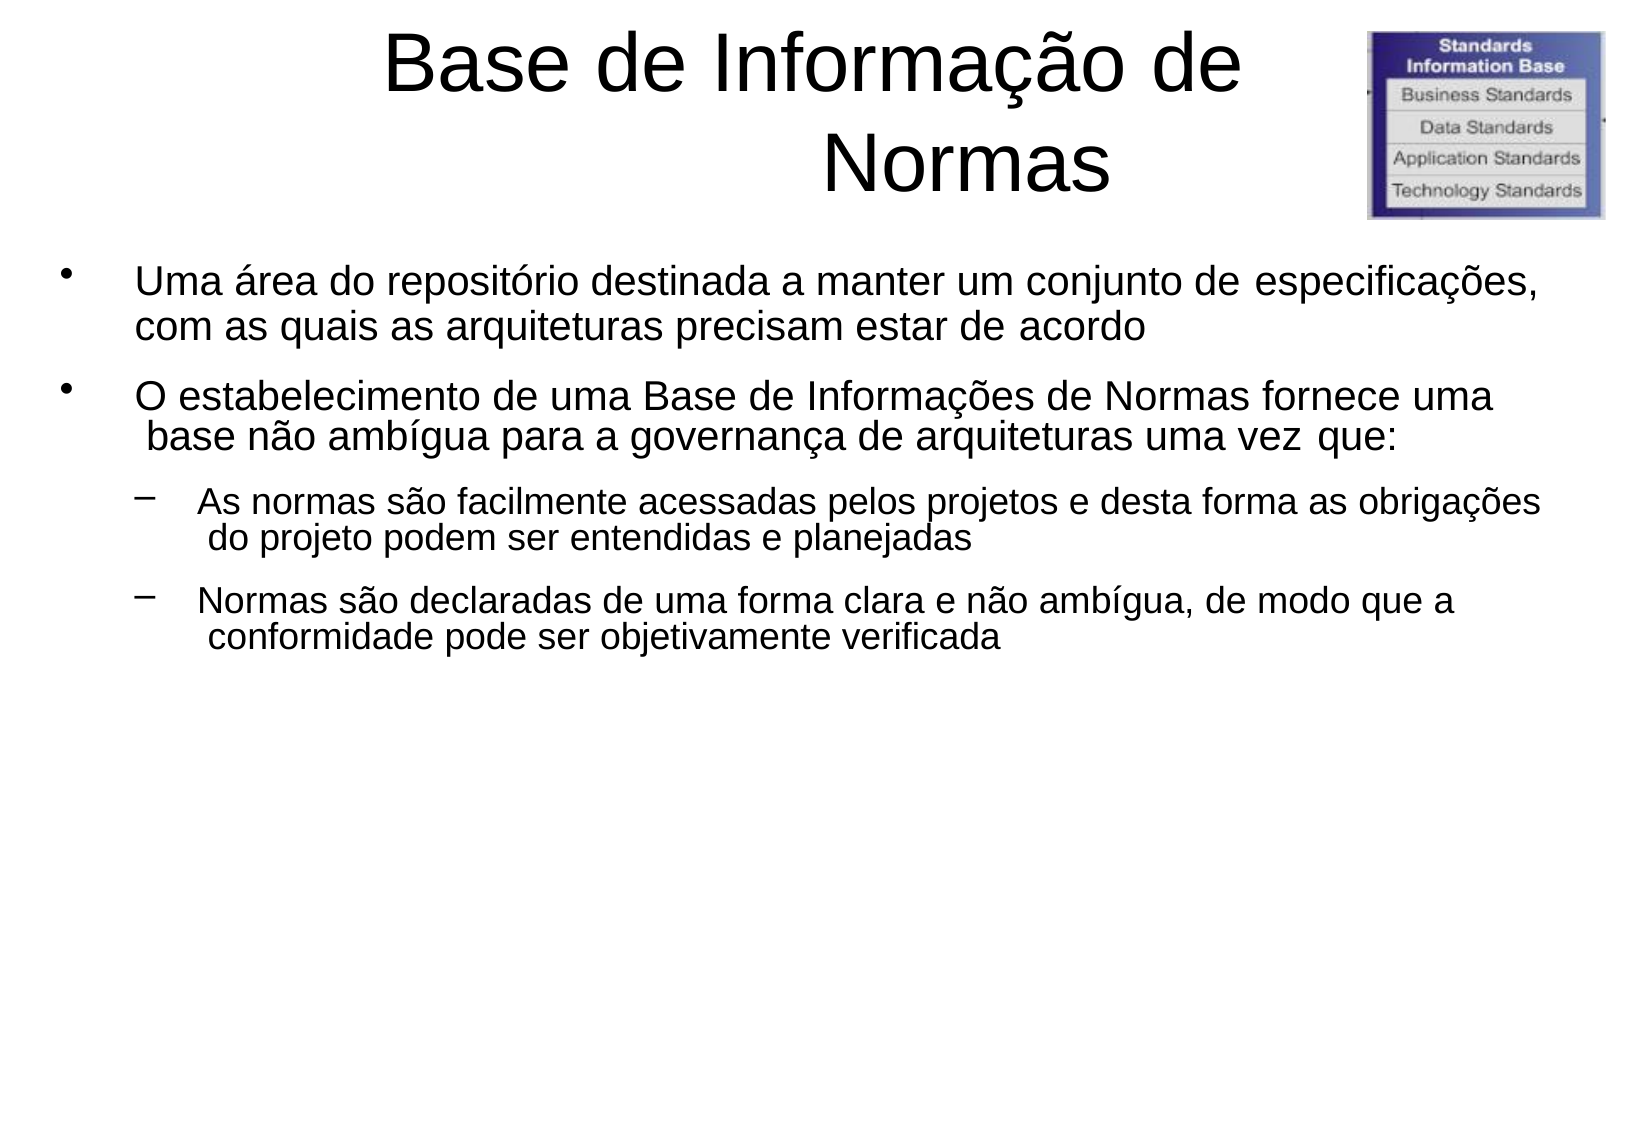

# Base de Informação de  Normas

Uma área do repositório destinada a manter um conjunto de especificações,
com as quais as arquiteturas precisam estar de acordo
O estabelecimento de uma Base de Informações de Normas fornece uma  base não ambígua para a governança de arquiteturas uma vez que:
As normas são facilmente acessadas pelos projetos e desta forma as obrigações  do projeto podem ser entendidas e planejadas
Normas são declaradas de uma forma clara e não ambígua, de modo que a  conformidade pode ser objetivamente verificada